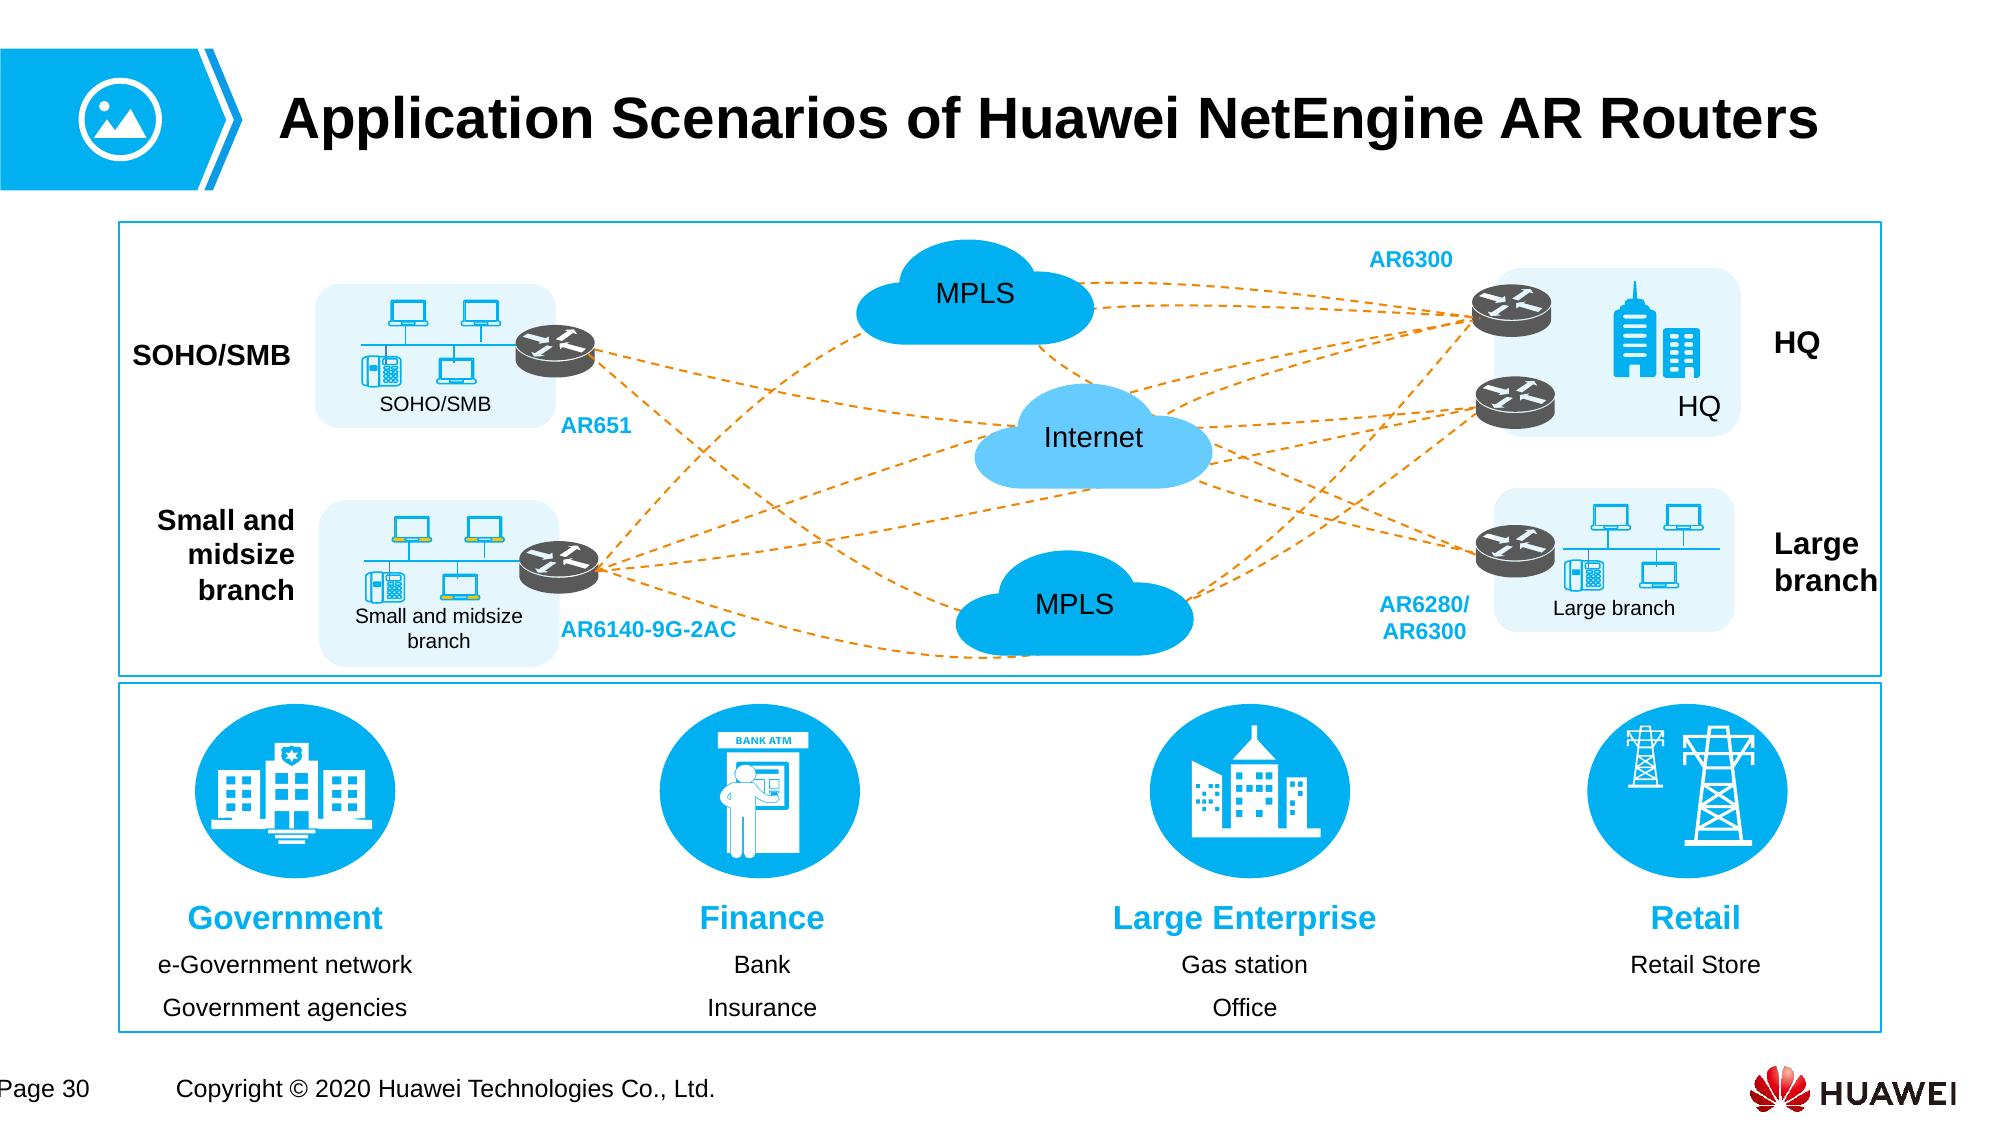

# Application Scenarios of Huawei NetEngine AR Routers

AR6300
MPLS
HQ

SOHO/SMB

HQ

SOHO/SMB

Internet
AR651

Large branch
Small and midsize branch
Small and midsize branch

Large branch

MPLS

AR6280/AR6300
AR6140-9G-2AC

Government
e-Government network
Government agencies
Finance
Bank
Insurance
Large Enterprise
Gas station
Office

Retail
Retail Store